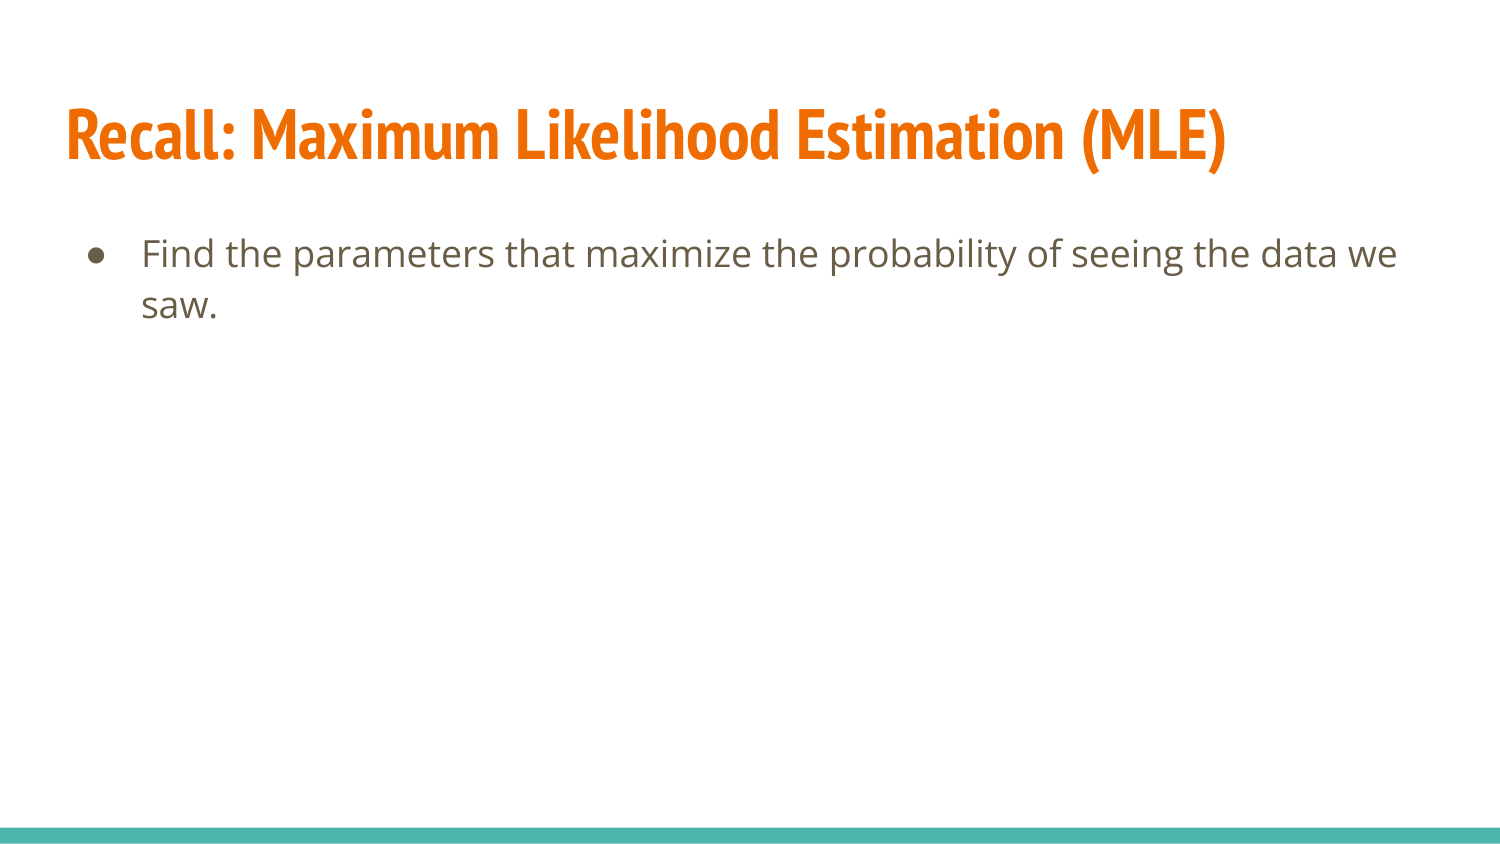

# Recall: Maximum Likelihood Estimation (MLE)
Find the parameters that maximize the probability of seeing the data we saw.